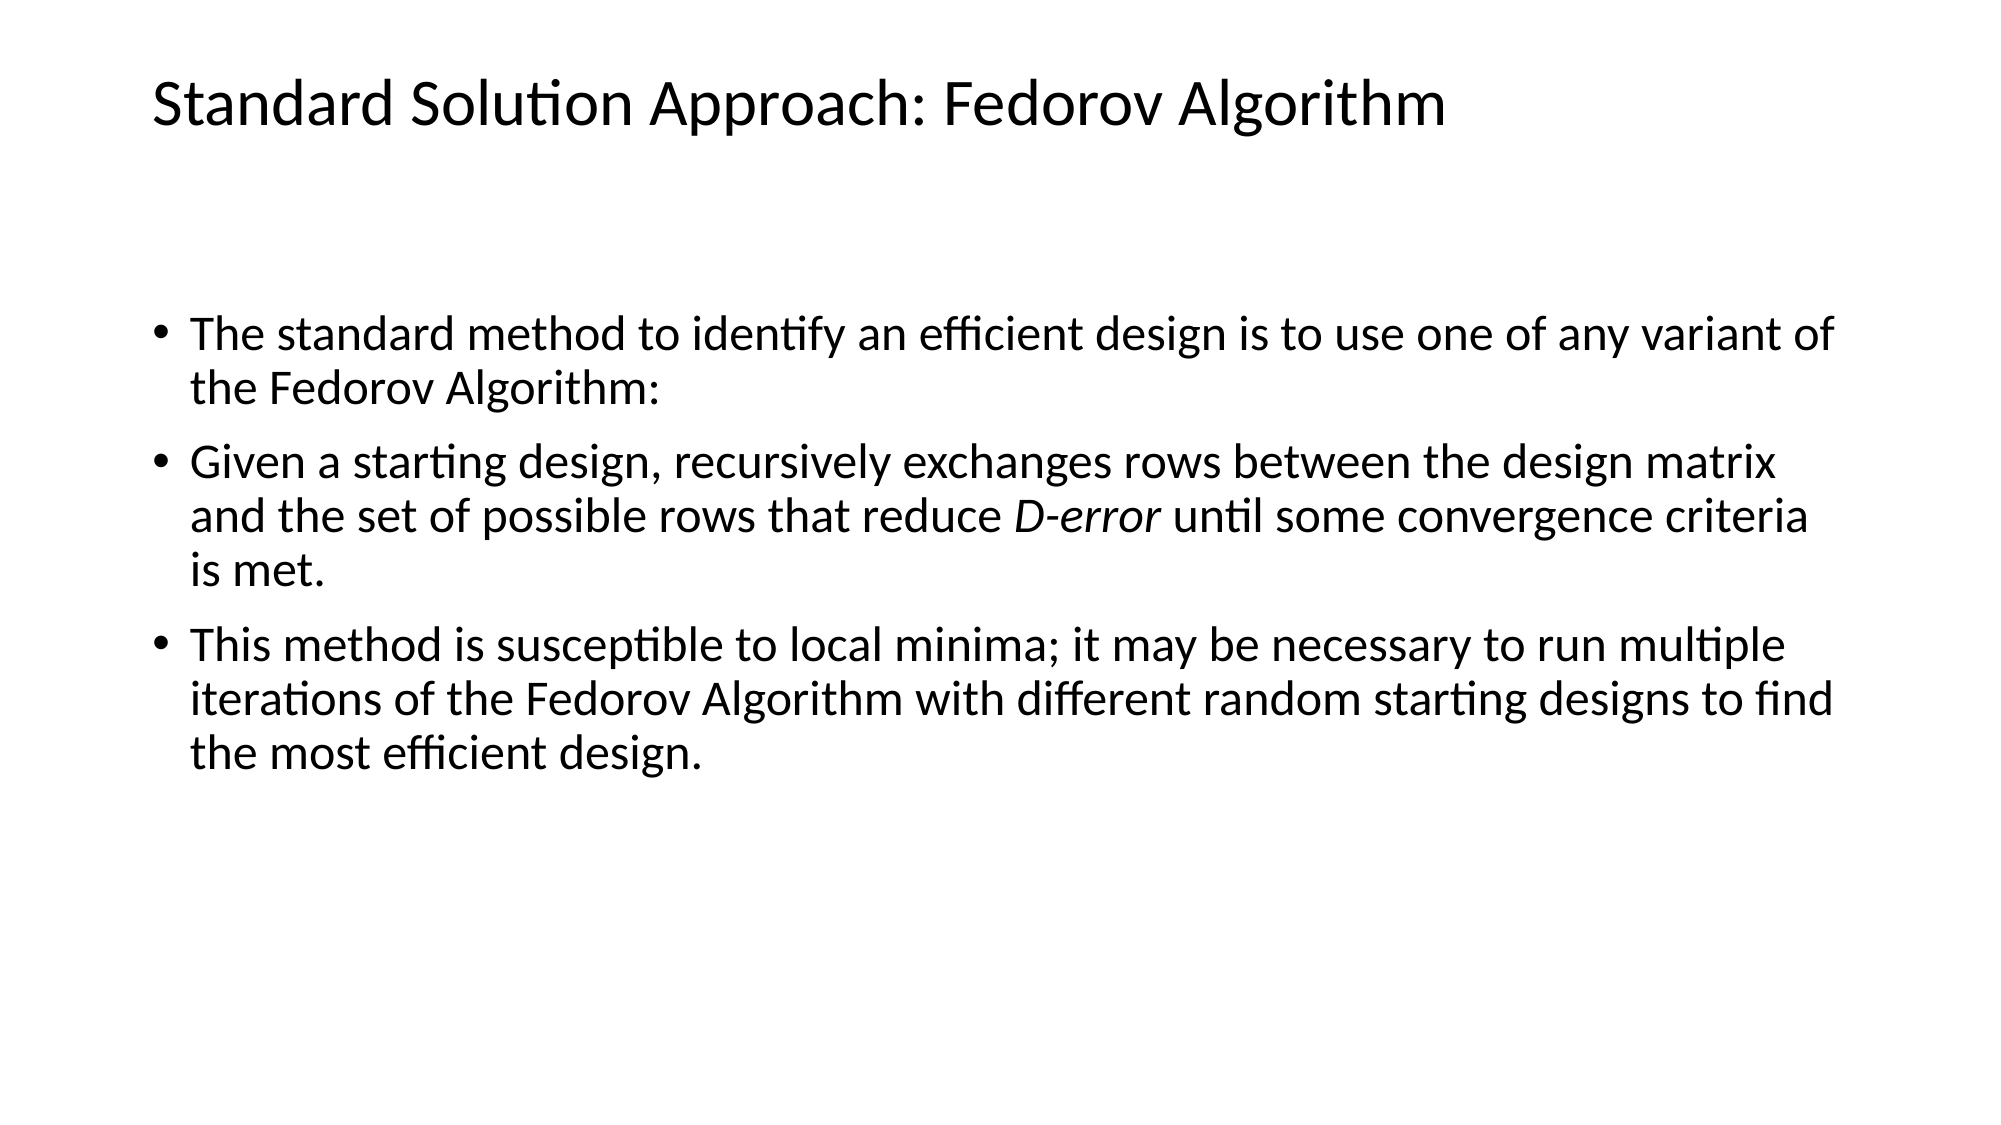

# Standard Solution Approach: Fedorov Algorithm
The standard method to identify an efficient design is to use one of any variant of the Fedorov Algorithm:
Given a starting design, recursively exchanges rows between the design matrix and the set of possible rows that reduce D-error until some convergence criteria is met.
This method is susceptible to local minima; it may be necessary to run multiple iterations of the Fedorov Algorithm with different random starting designs to find the most efficient design.